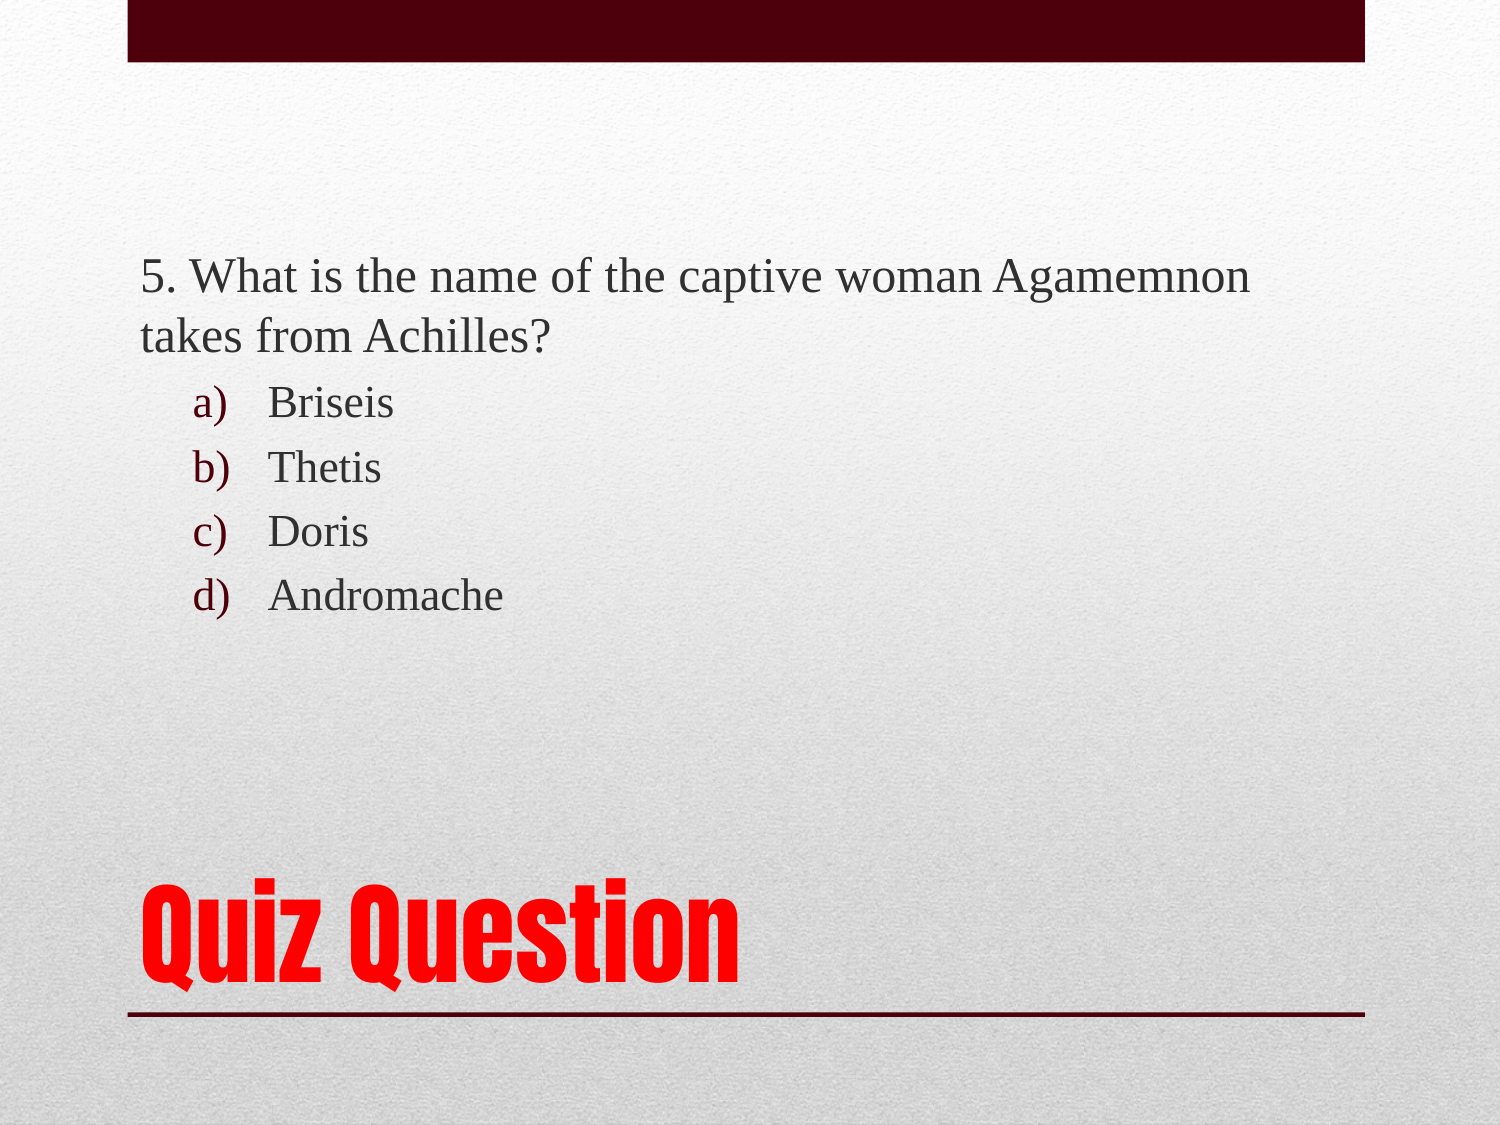

5. What is the name of the captive woman Agamemnon takes from Achilles?
Briseis
Thetis
Doris
Andromache
# Quiz Question